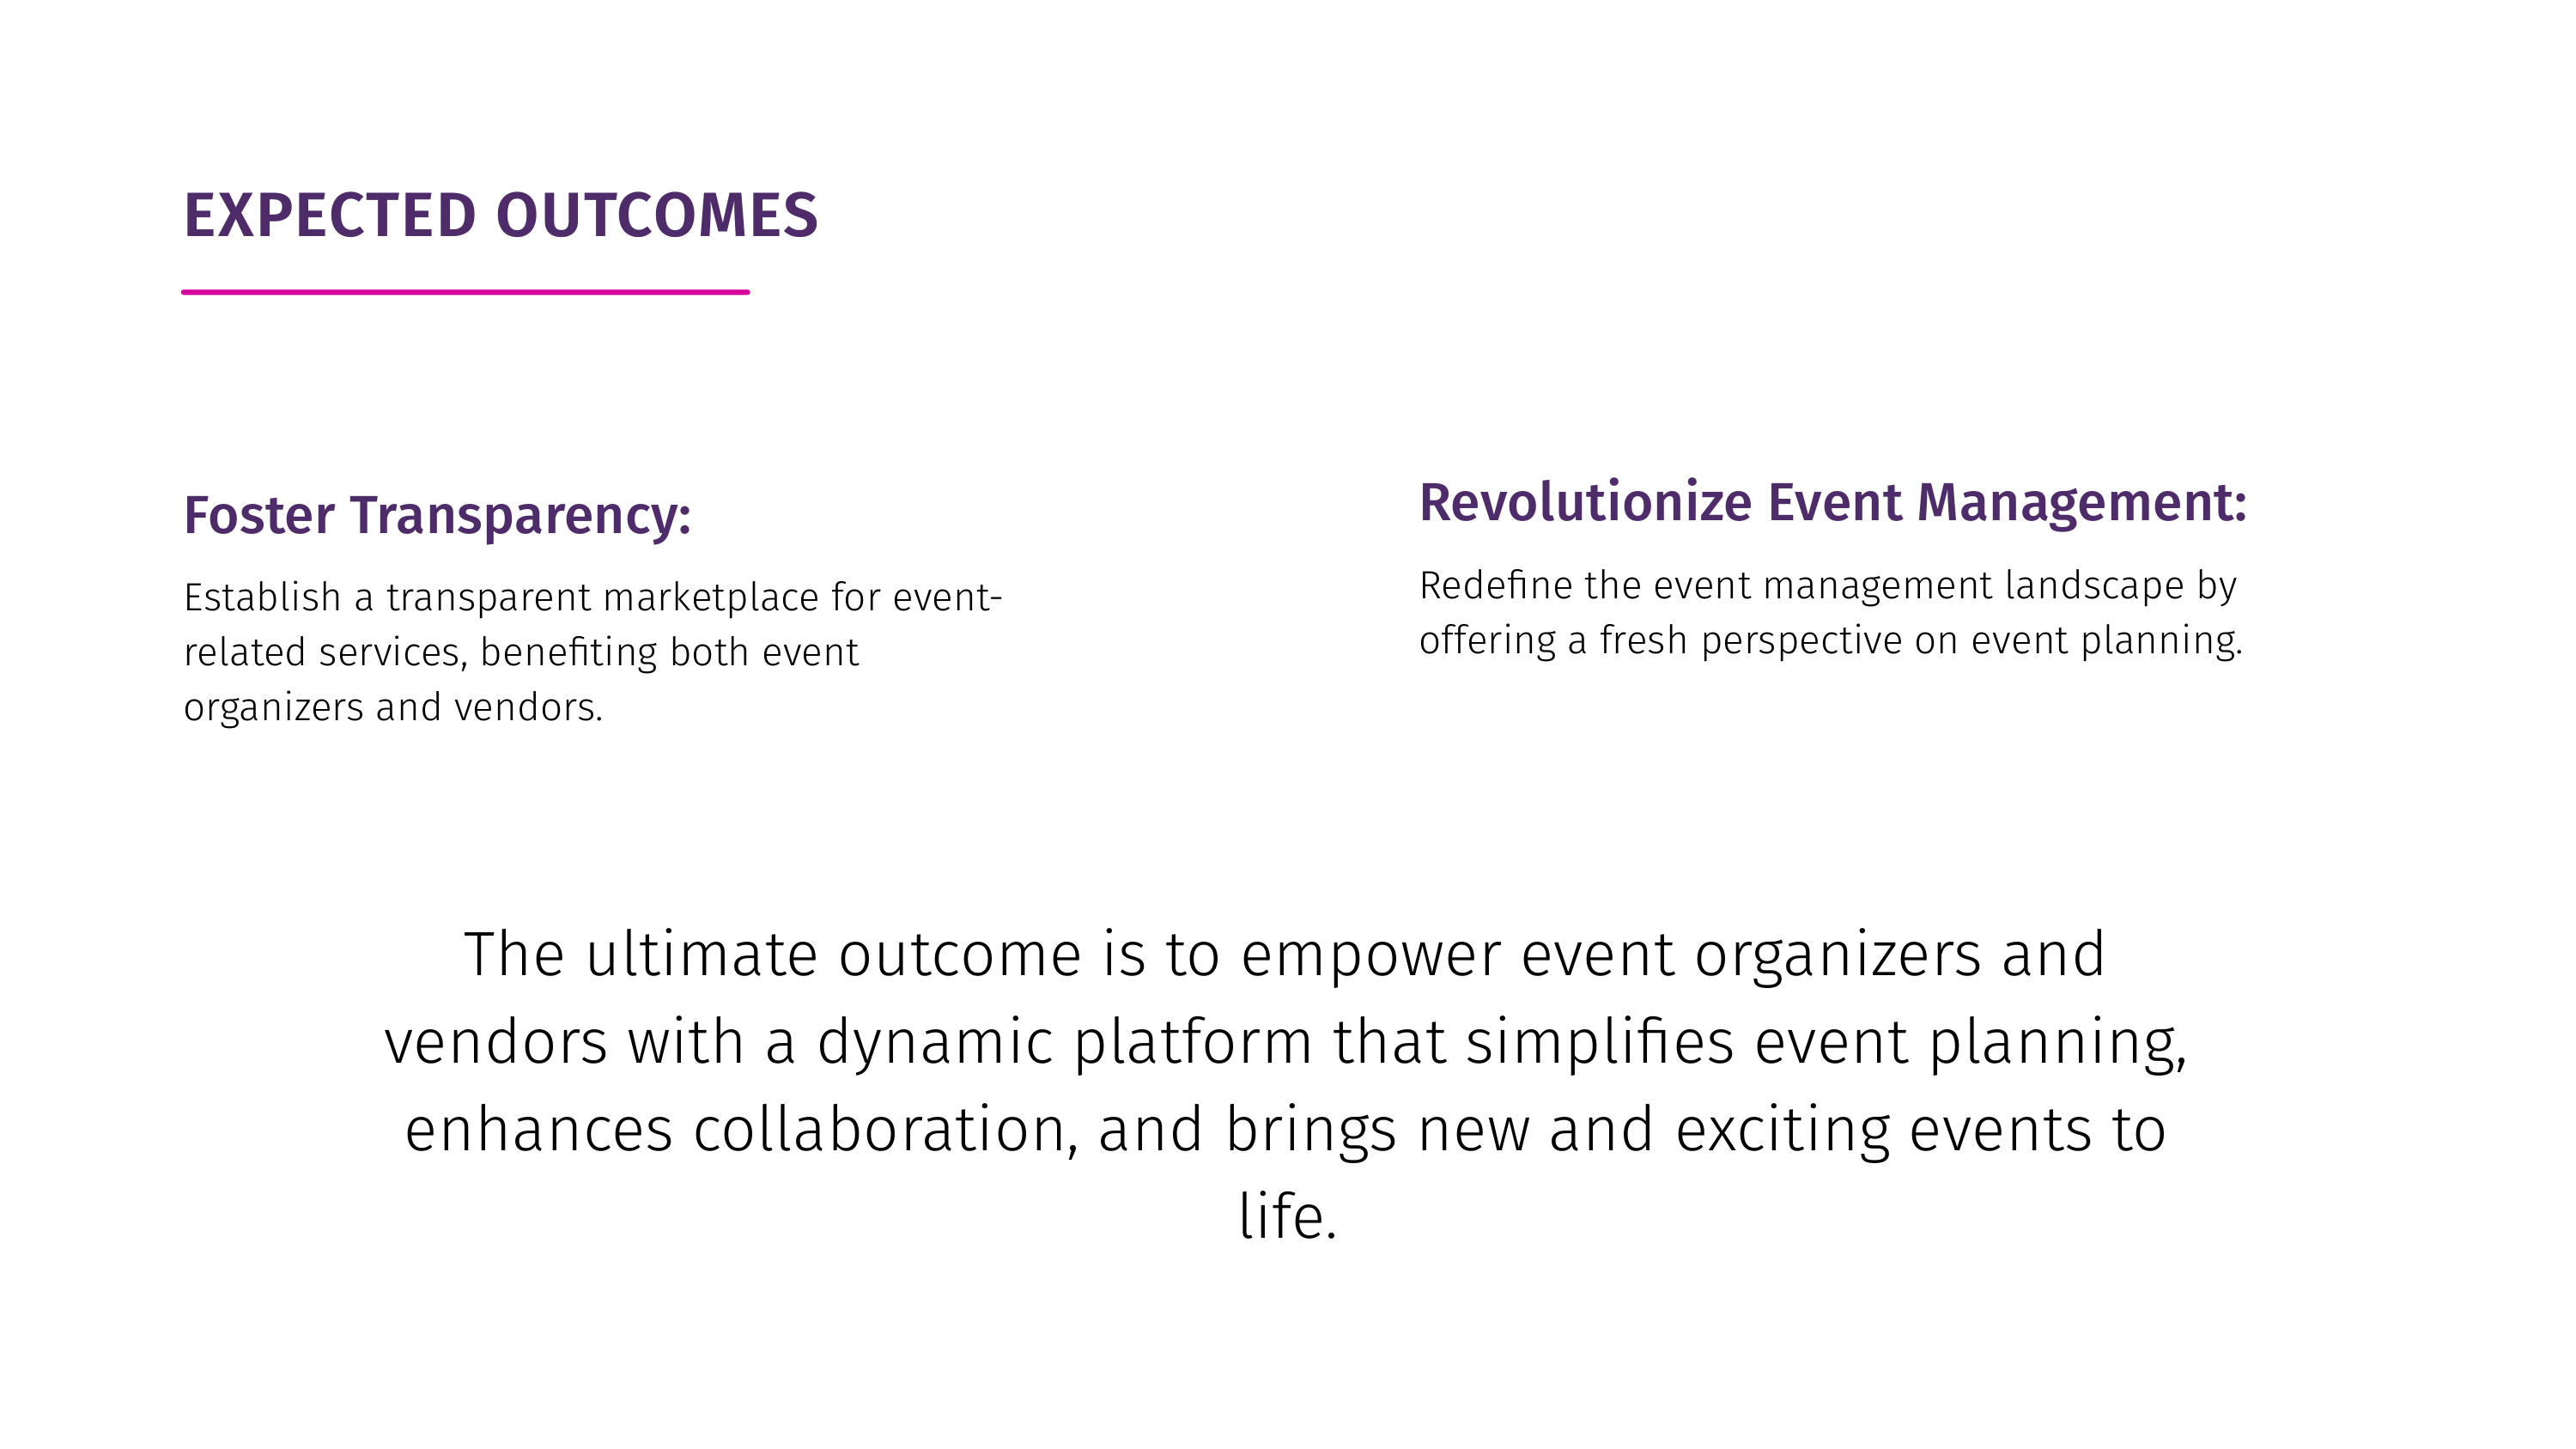

EXPECTED OUTCOMES

Revolutionize Event Management:
Redefine the event management landscape by offering a fresh perspective on event planning.

Foster Transparency:
Establish a transparent marketplace for event-related services, benefiting both event organizers and vendors.

The ultimate outcome is to empower event organizers and vendors with a dynamic platform that simplifies event planning, enhances collaboration, and brings new and exciting events to life.